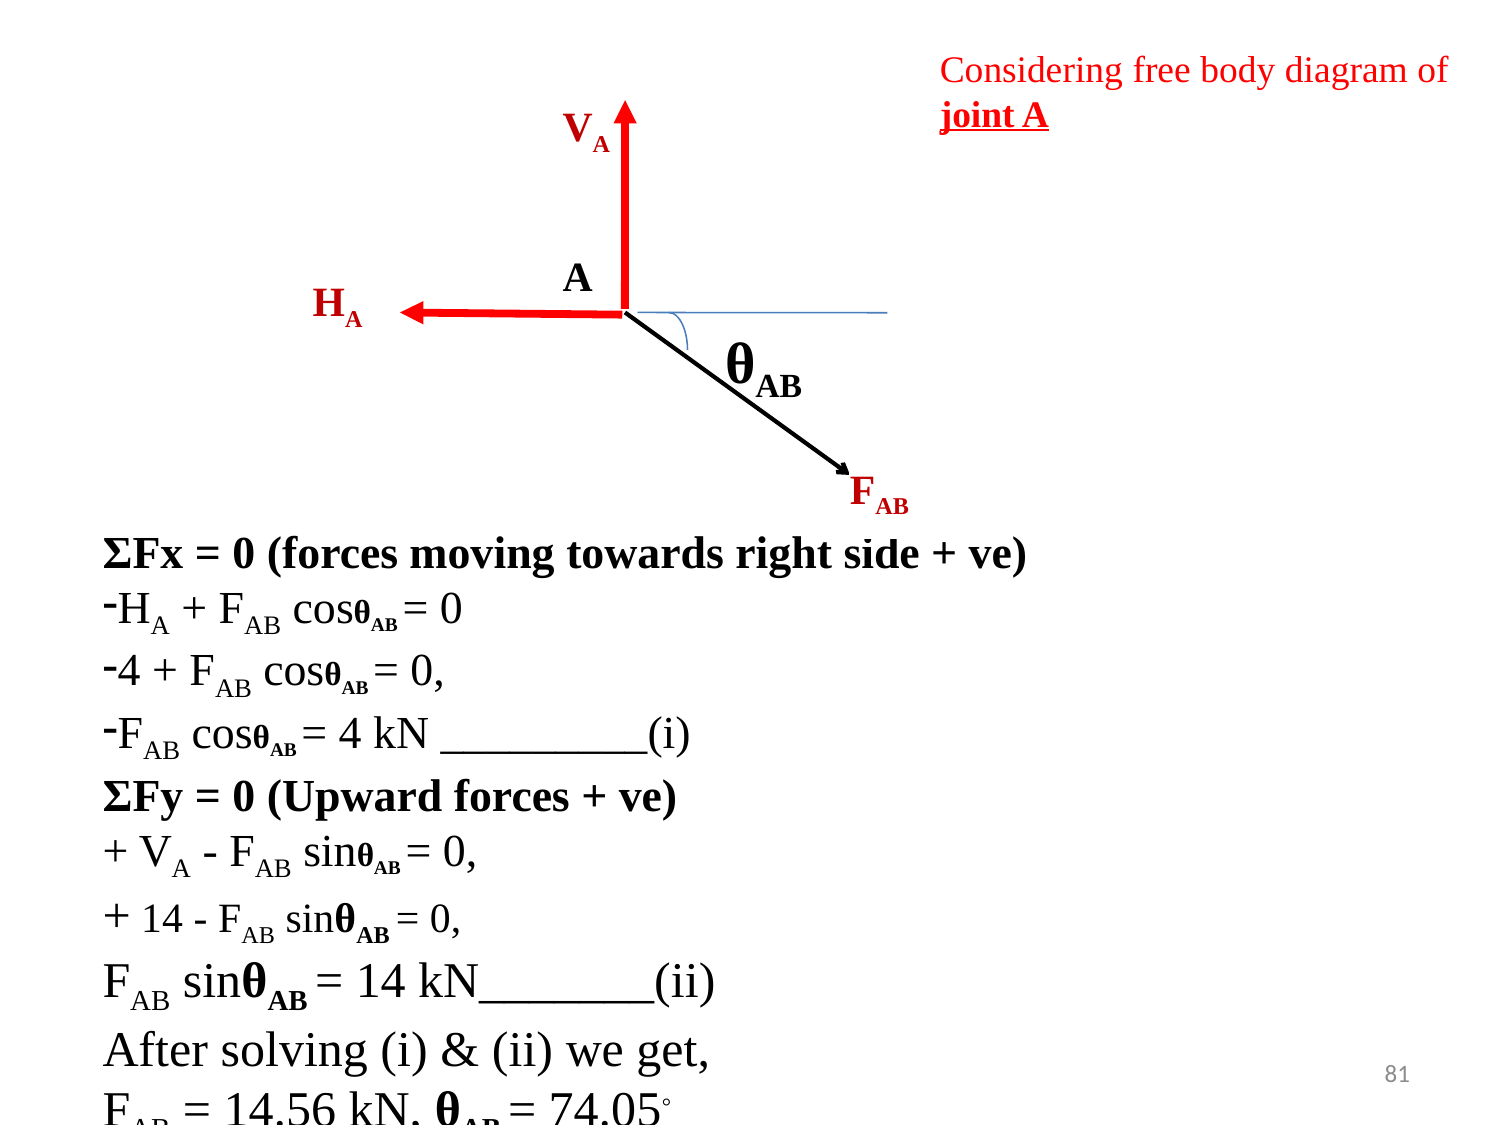

Considering free body diagram of  joint A
VA
A
HA

θAB
FAB
ΣFx = 0 (forces moving towards right side + ve)
HA + FAB cosθAB = 0
4 + FAB cosθAB = 0,
FAB cosθAB = 4 kN _________(i)
ΣFy = 0 (Upward forces + ve)
+ VA - FAB sinθAB = 0,
+ 14 - FAB sinθAB = 0,
FAB sinθAB = 14 kN_______(ii)
After solving (i) & (ii) we get,
FAB = 14.56 kN, θAB = 74.05◦

81